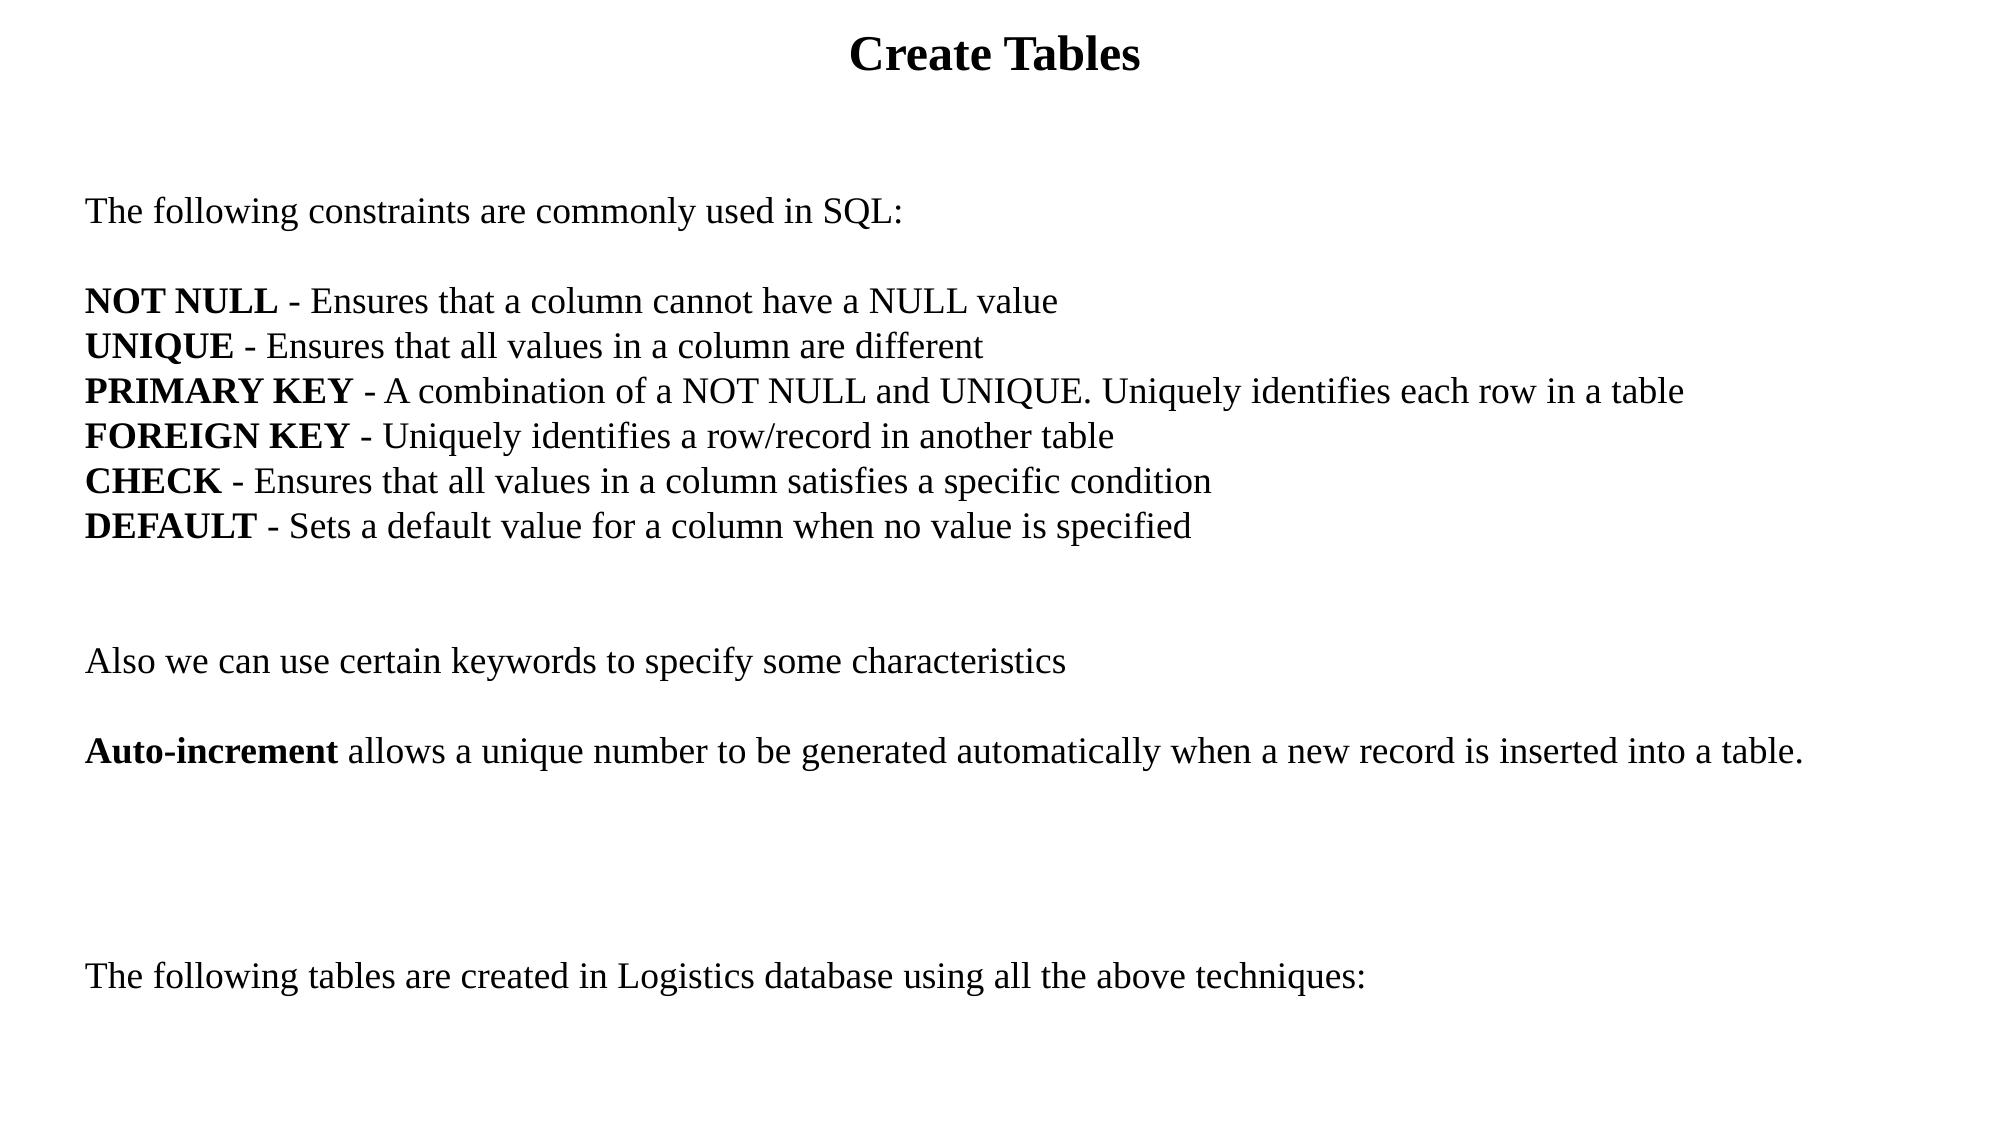

Create Tables

The following constraints are commonly used in SQL:

NOT NULL - Ensures that a column cannot have a NULL value
UNIQUE - Ensures that all values in a column are different
PRIMARY KEY - A combination of a NOT NULL and UNIQUE. Uniquely identifies each row in a table
FOREIGN KEY - Uniquely identifies a row/record in another table
CHECK - Ensures that all values in a column satisfies a specific condition
DEFAULT - Sets a default value for a column when no value is specified

Also we can use certain keywords to specify some characteristics

Auto-increment allows a unique number to be generated automatically when a new record is inserted into a table.

The following tables are created in Logistics database using all the above techniques: